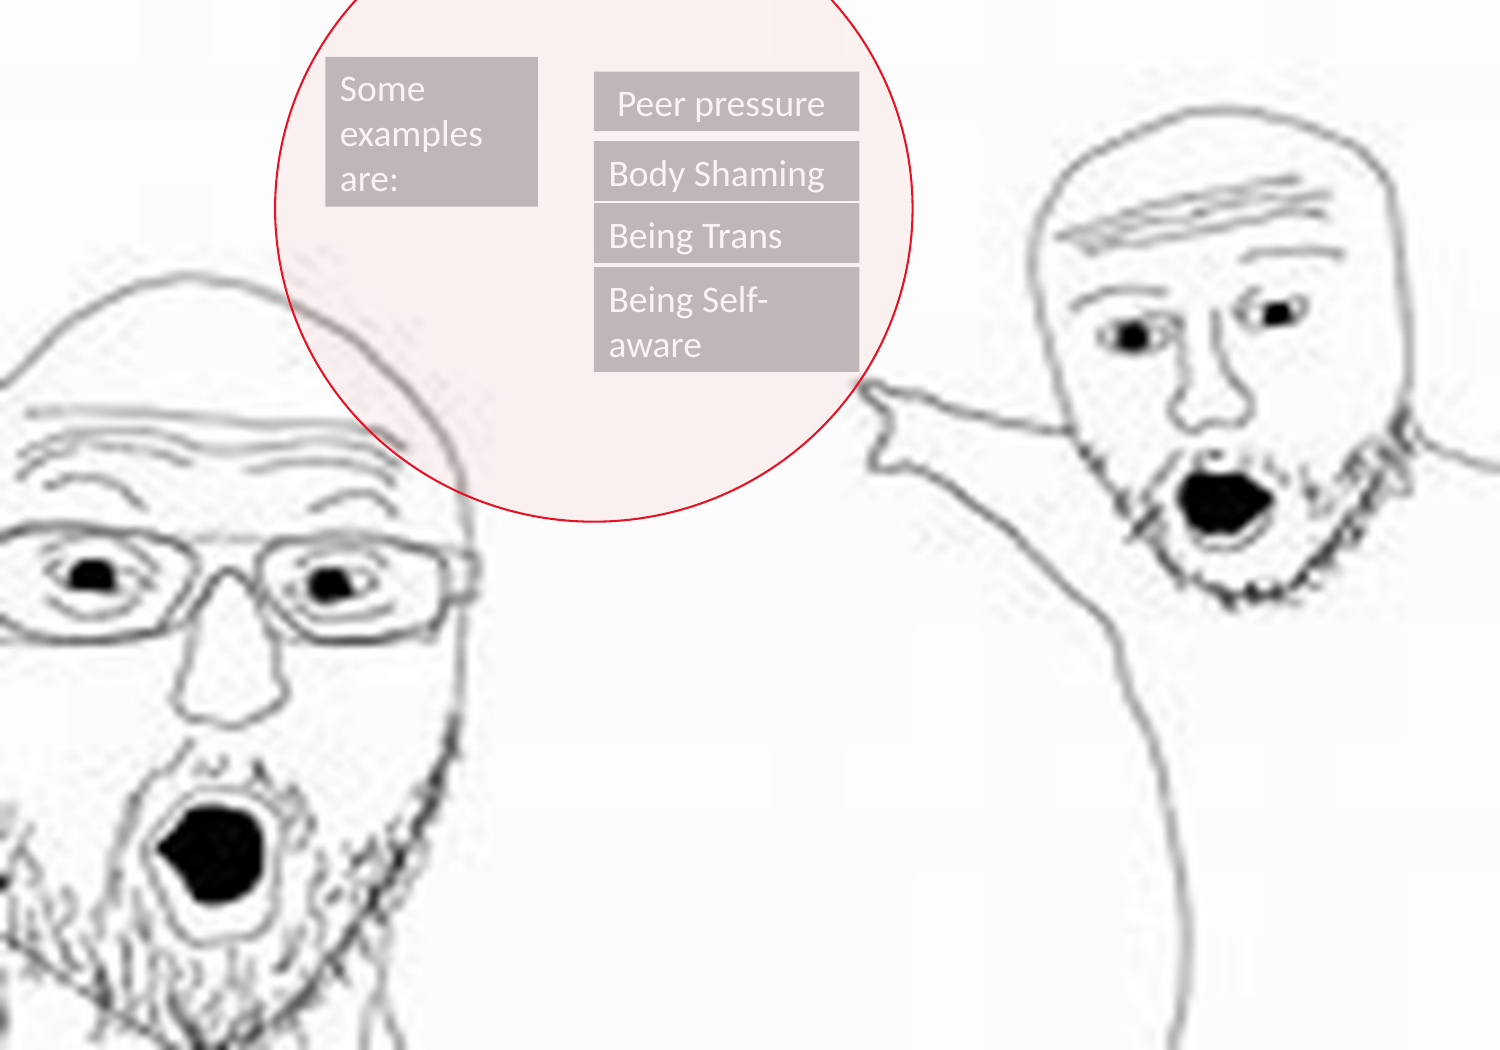

Some examples are:
 Peer pressure
Body Shaming
Being Trans
Being Self-aware